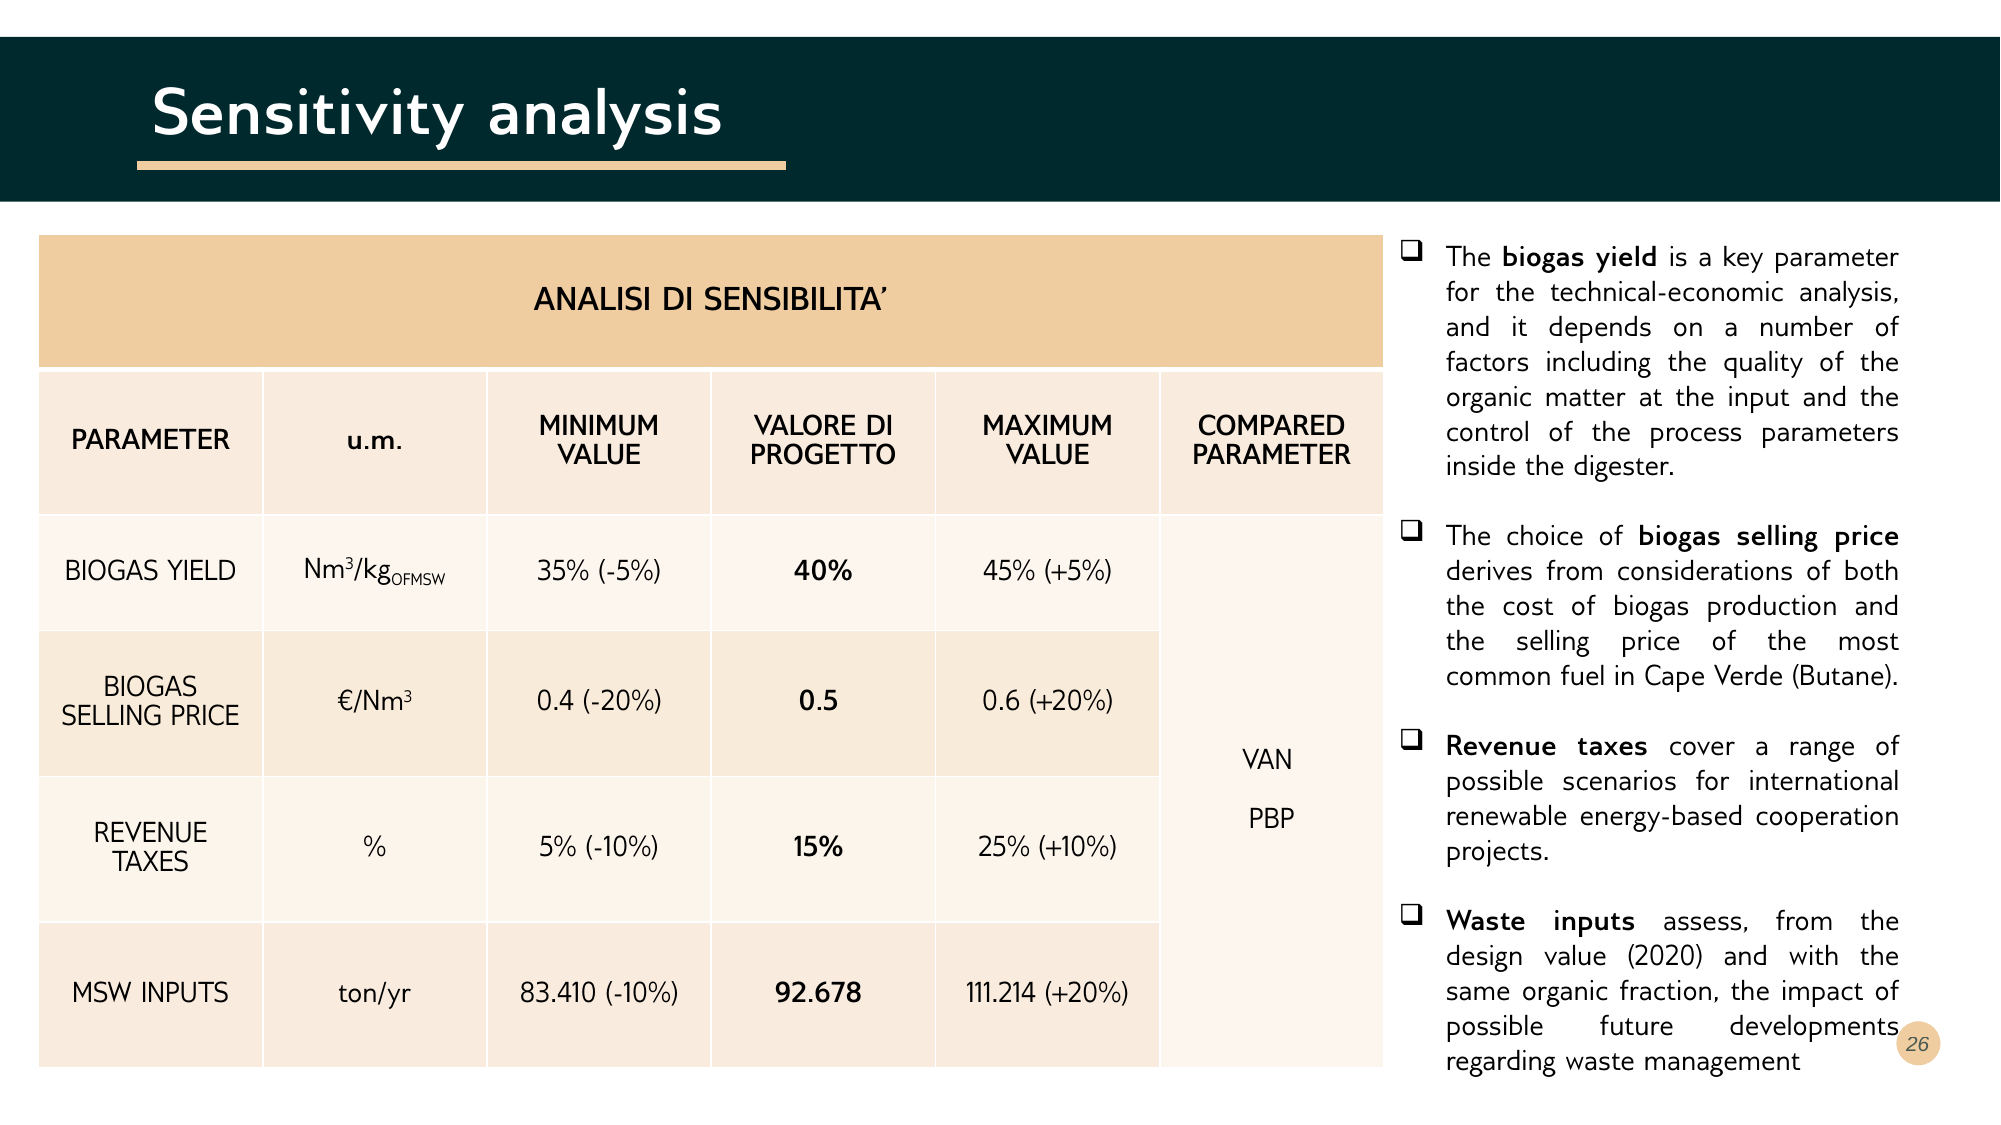

# Sensitivity analysis

The biogas yield is a key parameter for the technical-economic analysis, and it depends on a number of factors including the quality of the organic matter at the input and the control of the process parameters inside the digester.

The choice of biogas selling price derives from considerations of both the cost of biogas production and the selling price of the most common fuel in Cape Verde (Butane).

Revenue taxes cover a range of possible scenarios for international renewable energy-based cooperation projects.

Waste inputs assess, from the design value (2020) and with the same organic fraction, the impact of possible future developments regarding waste management
| ANALISI DI SENSIBILITA’ |  |  | Parametri scelti |  |  |
| --- | --- | --- | --- | --- | --- |
| PARAMETER | u.m. | MINIMUM VALUE | VALORE DI PROGETTO | MAXIMUM VALUE | COMPARED PARAMETER |
| BIOGAS YIELD | Nm3/kgOFMSW | 35% (-5%) | 40% | 45% (+5%) | VAN  PBP |
| BIOGAS SELLING PRICE | €/Nm3 | 0.4 (-20%) | 0.5 | 0.6 (+20%) |  |
| REVENUE TAXES | % | 5% (-10%) | 15% | 25% (+10%) |  |
| MSW INPUTS | ton/yr | 83.410 (-10%) | 92.678 | 111.214 (+20%) |  |
26